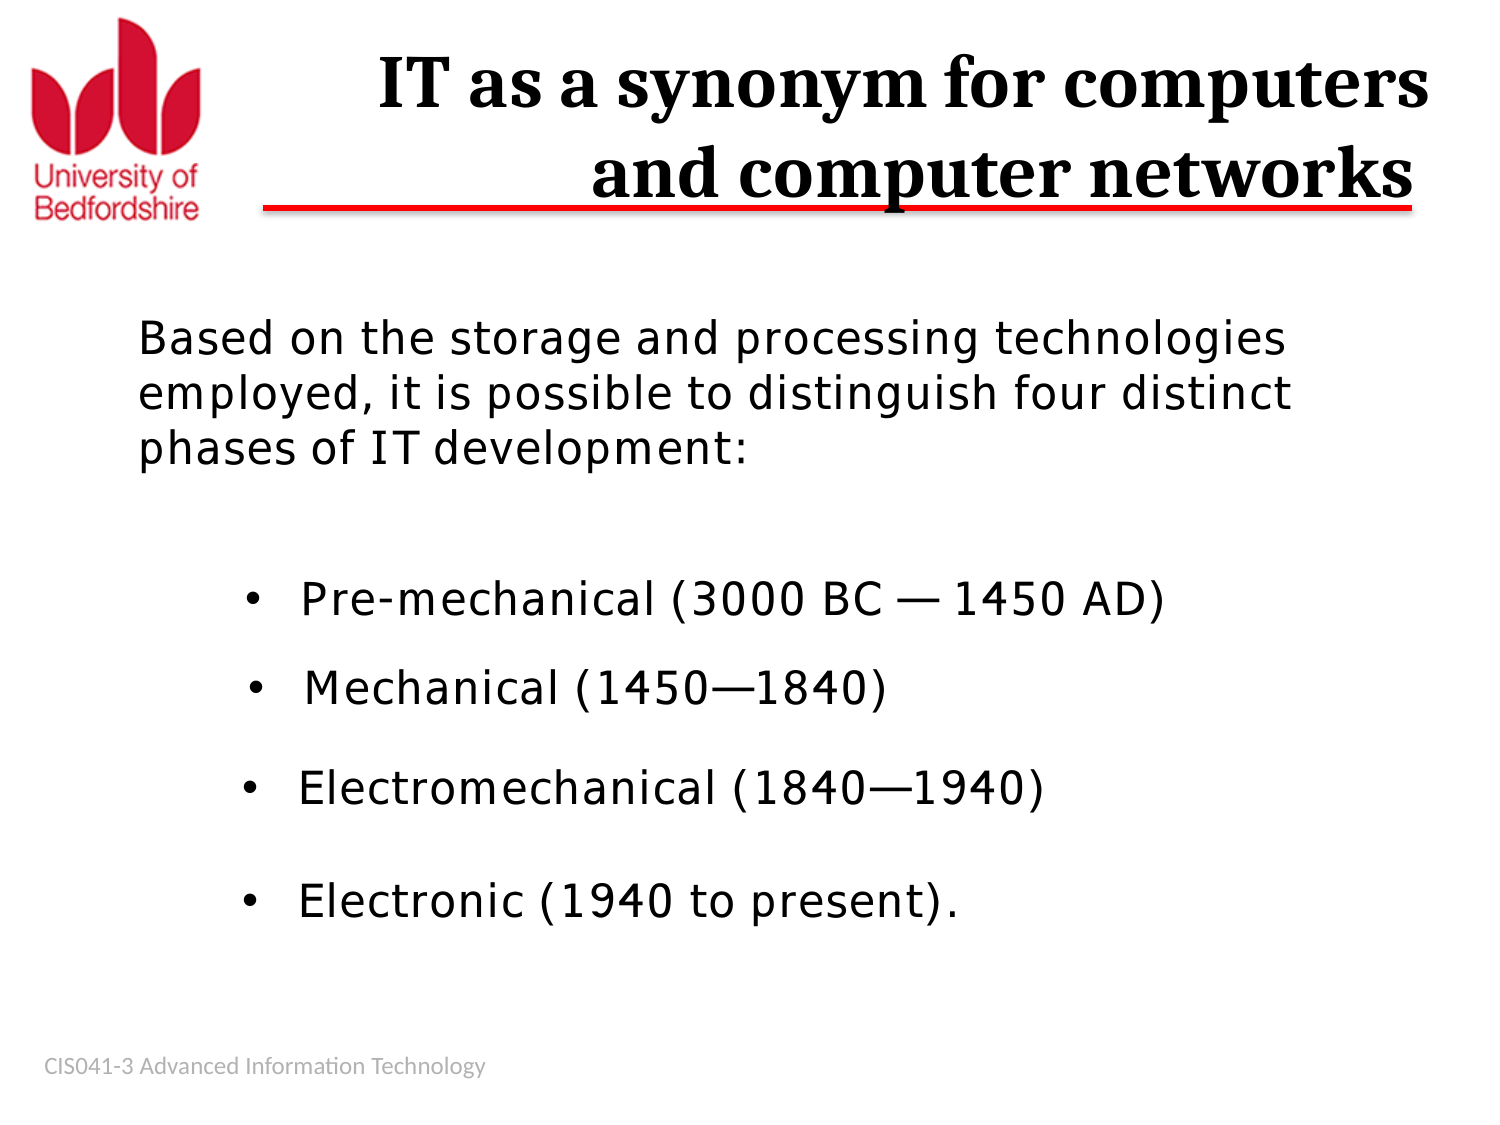

# IT as a synonym for computers and computer networks
Based on the storage and processing technologies employed, it is possible to distinguish four distinct phases of IT development:
Pre-mechanical (3000 BC — 1450 AD)
Mechanical (1450—1840)
Electromechanical (1840—1940)
Electronic (1940 to present).
CIS041-3 Advanced Information Technology